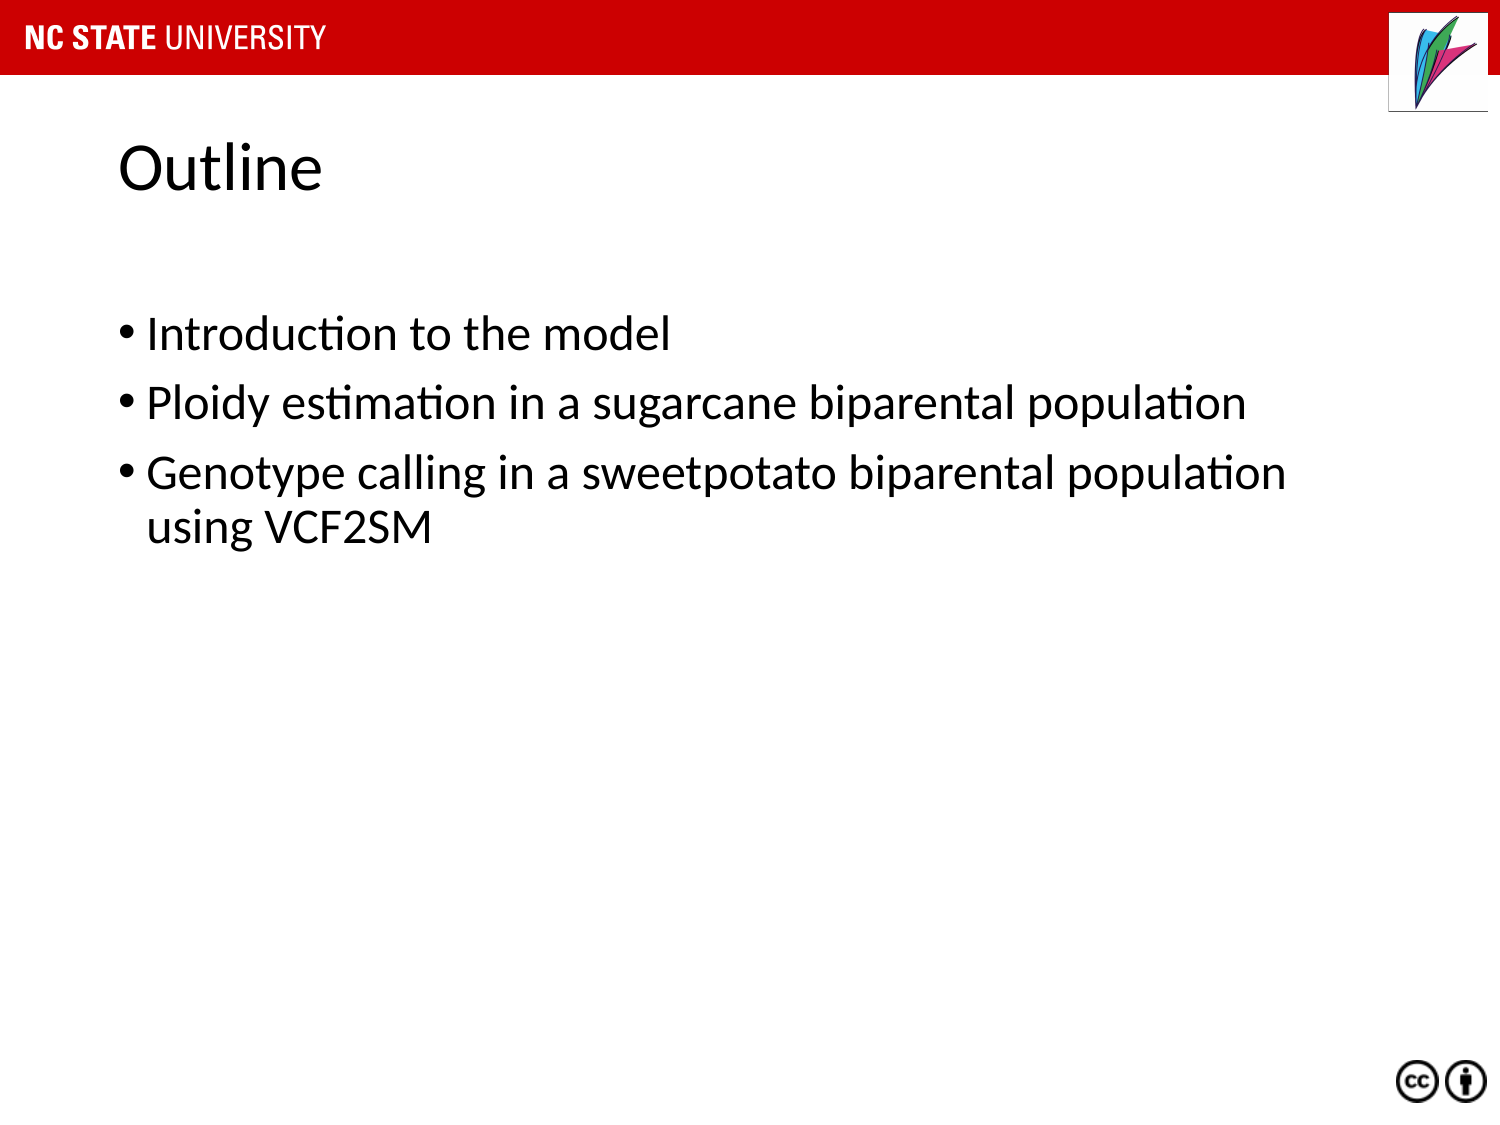

# Outline
Introduction to the model
Ploidy estimation in a sugarcane biparental population
Genotype calling in a sweetpotato biparental population using VCF2SM